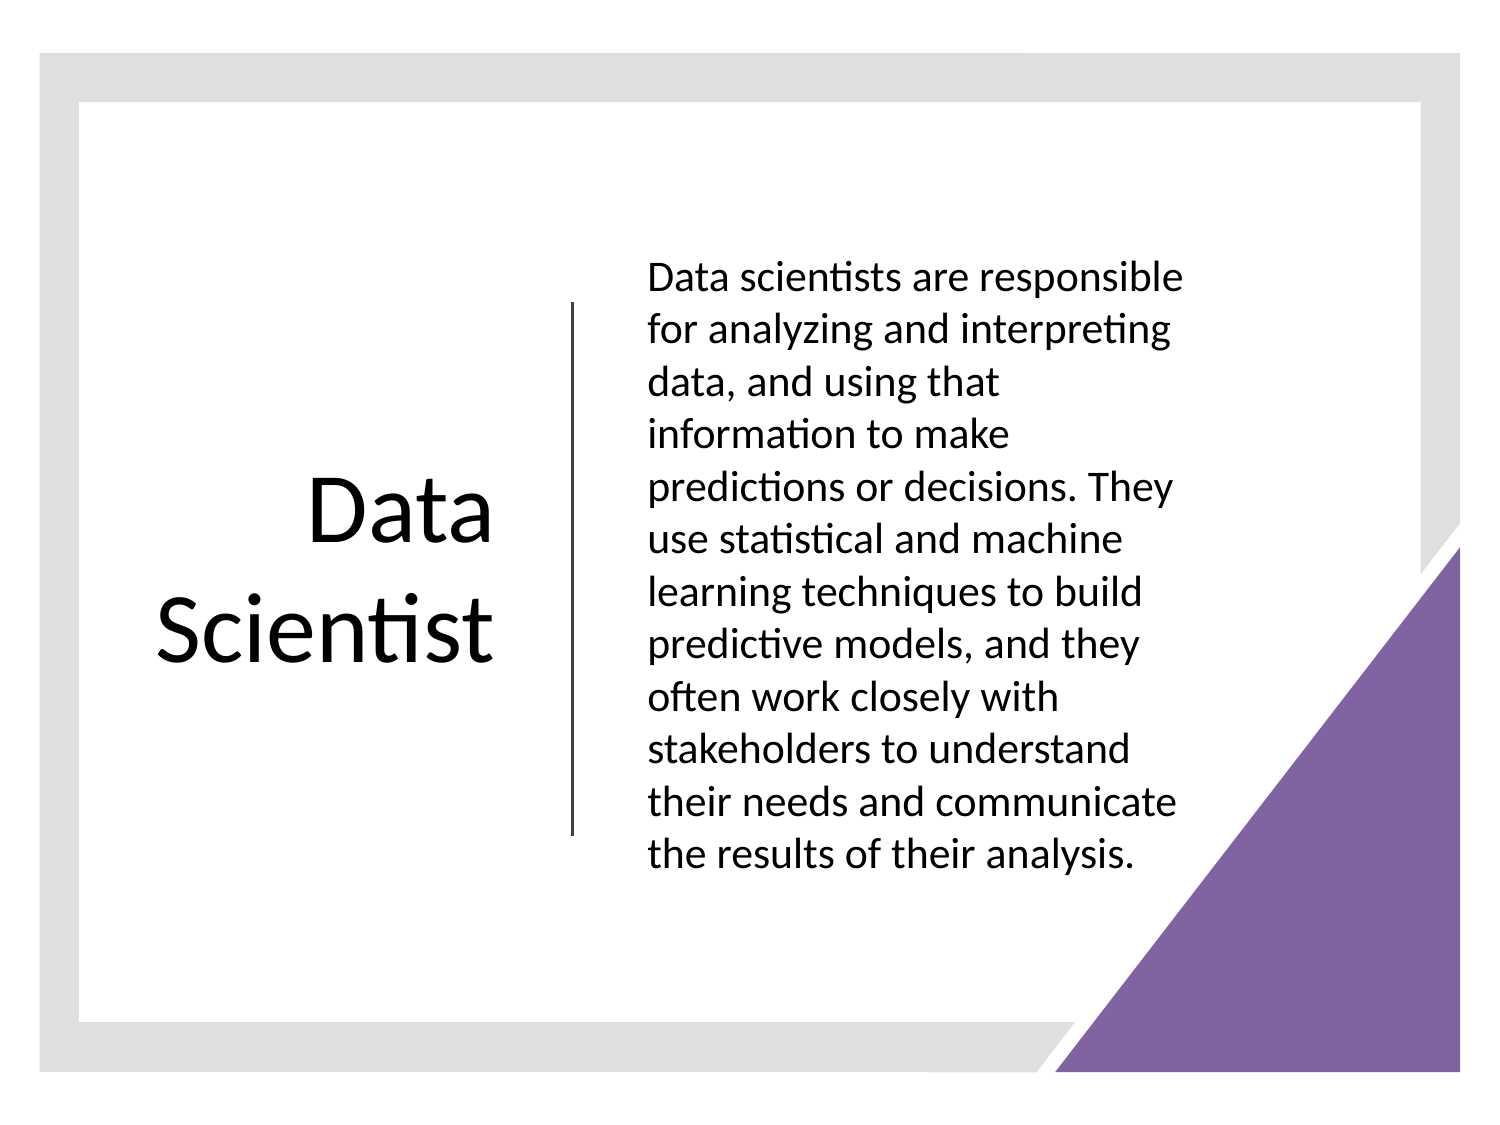

# Data Scientist
Data scientists are responsible for analyzing and interpreting data, and using that information to make predictions or decisions. They use statistical and machine learning techniques to build predictive models, and they often work closely with stakeholders to understand their needs and communicate the results of their analysis.